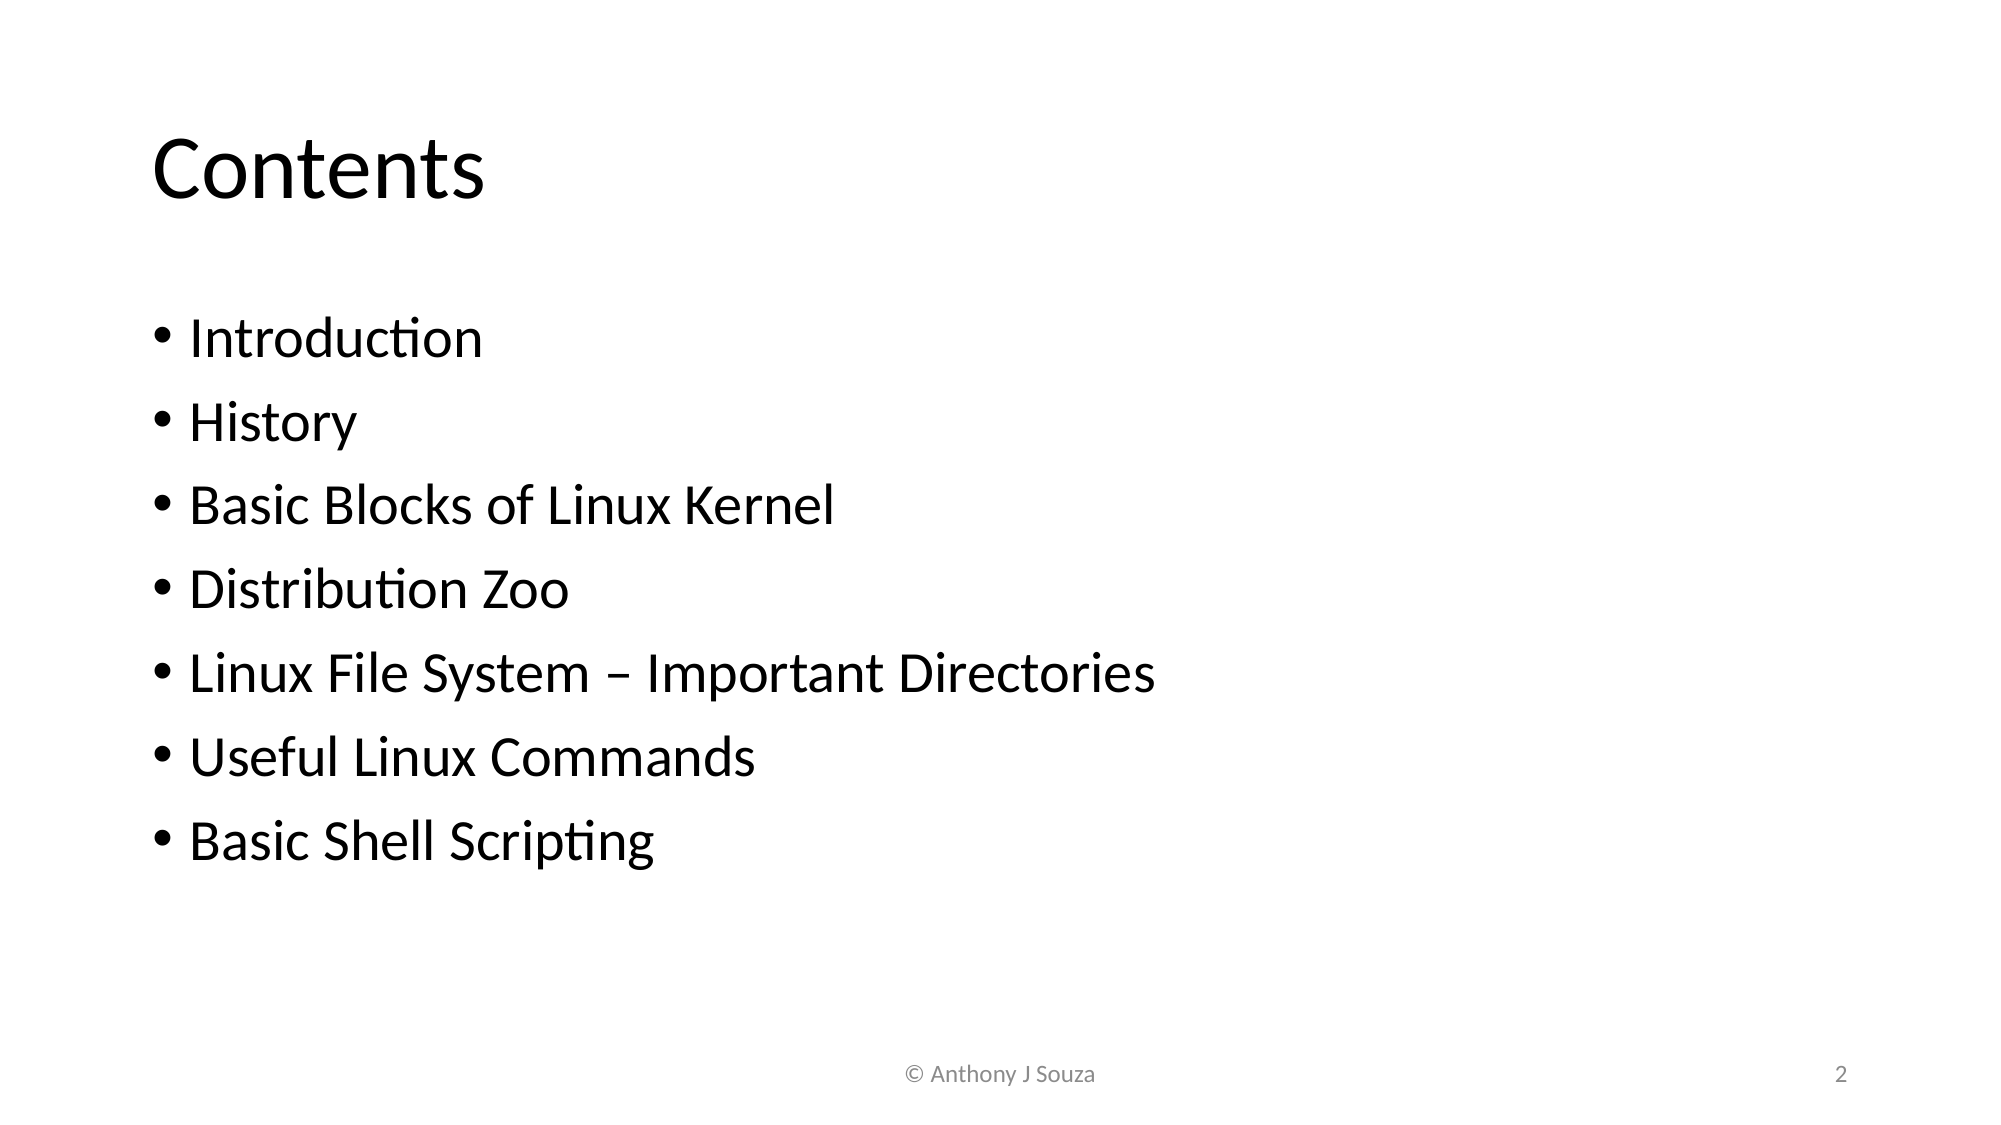

# Contents
Introduction
History
Basic Blocks of Linux Kernel
Distribution Zoo
Linux File System – Important Directories
Useful Linux Commands
Basic Shell Scripting
© Anthony J Souza
2